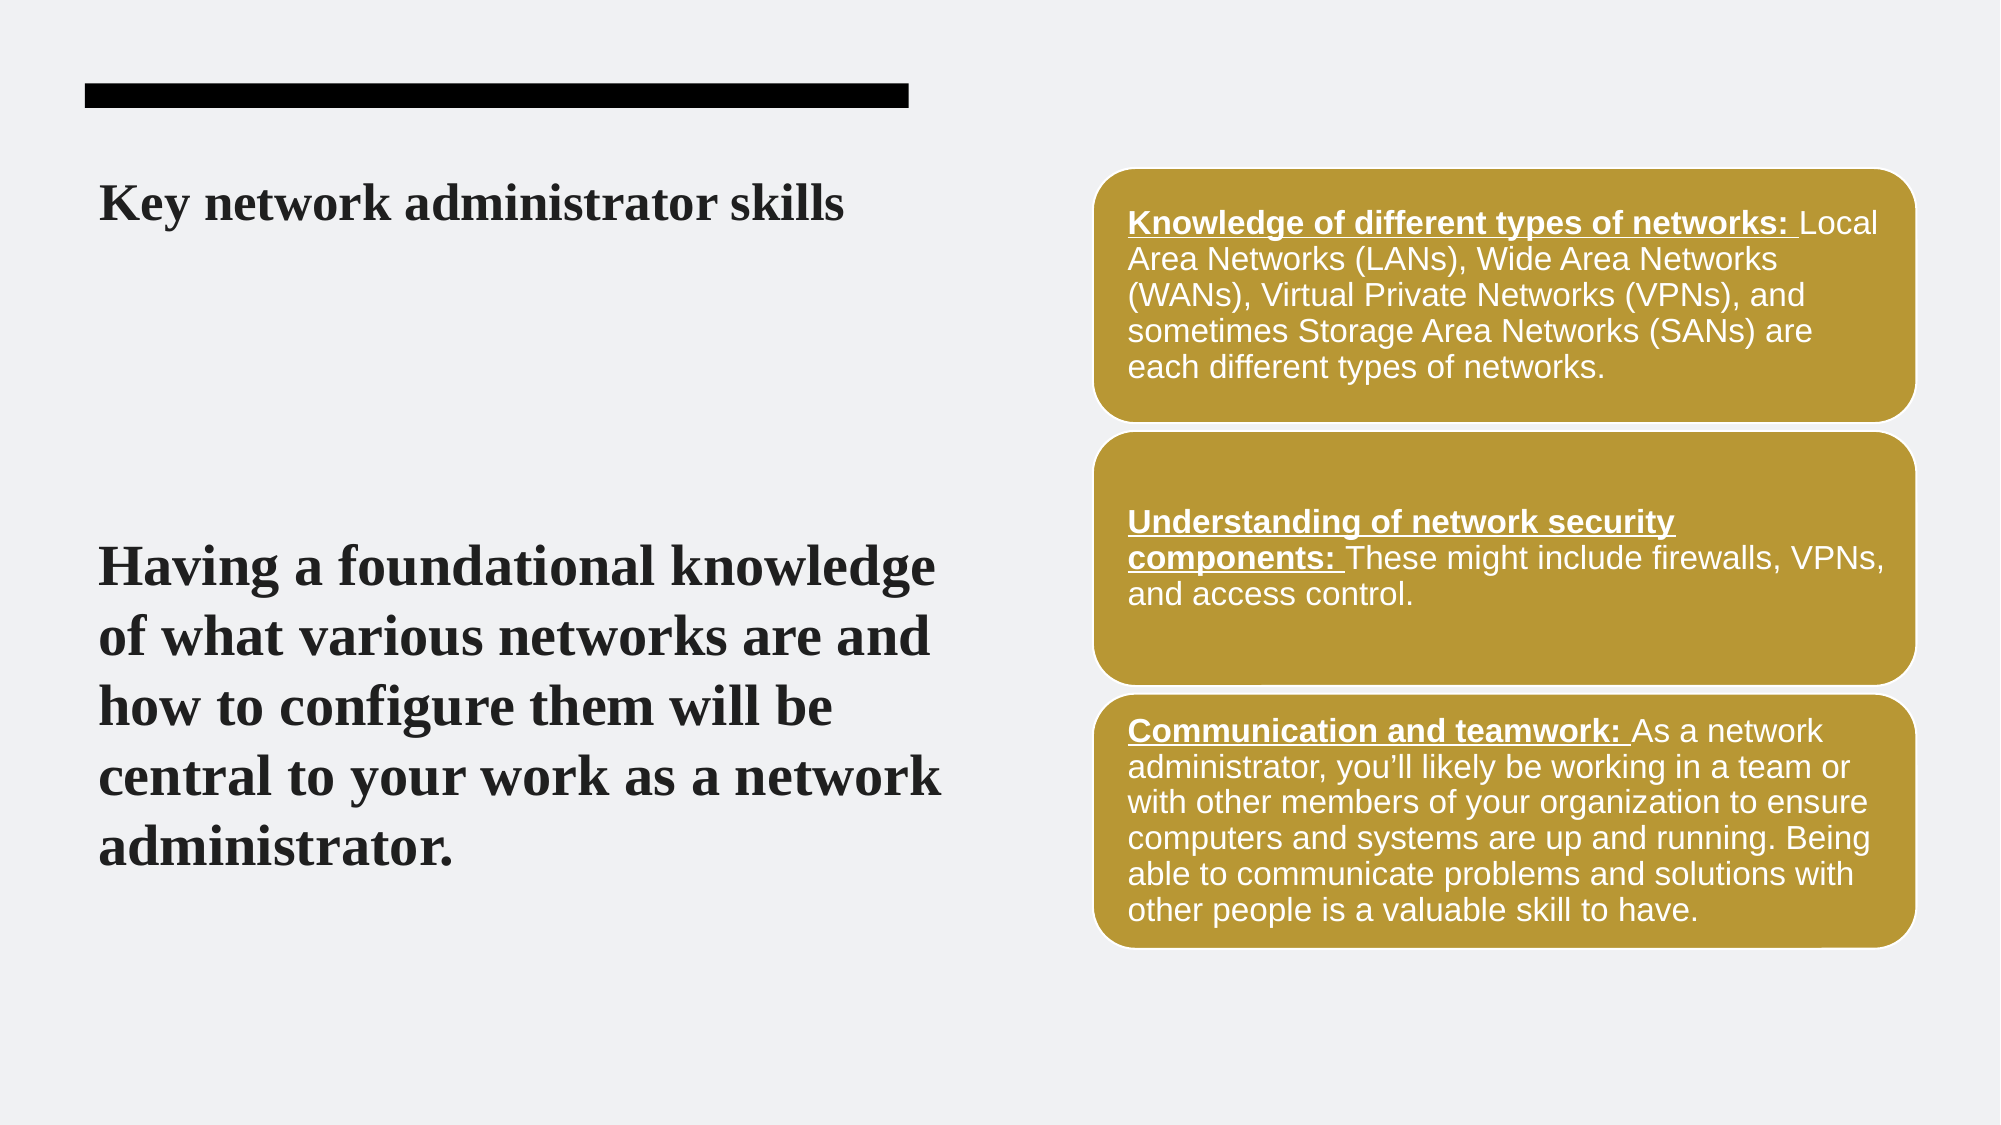

Knowledge of different types of networks: Local Area Networks (LANs), Wide Area Networks (WANs), Virtual Private Networks (VPNs), and sometimes Storage Area Networks (SANs) are each different types of networks.
Understanding of network security components: These might include firewalls, VPNs, and access control.
Communication and teamwork: As a network administrator, you’ll likely be working in a team or with other members of your organization to ensure computers and systems are up and running. Being able to communicate problems and solutions with other people is a valuable skill to have.
# Key network administrator skills
Having a foundational knowledge of what various networks are and how to configure them will be central to your work as a network administrator.